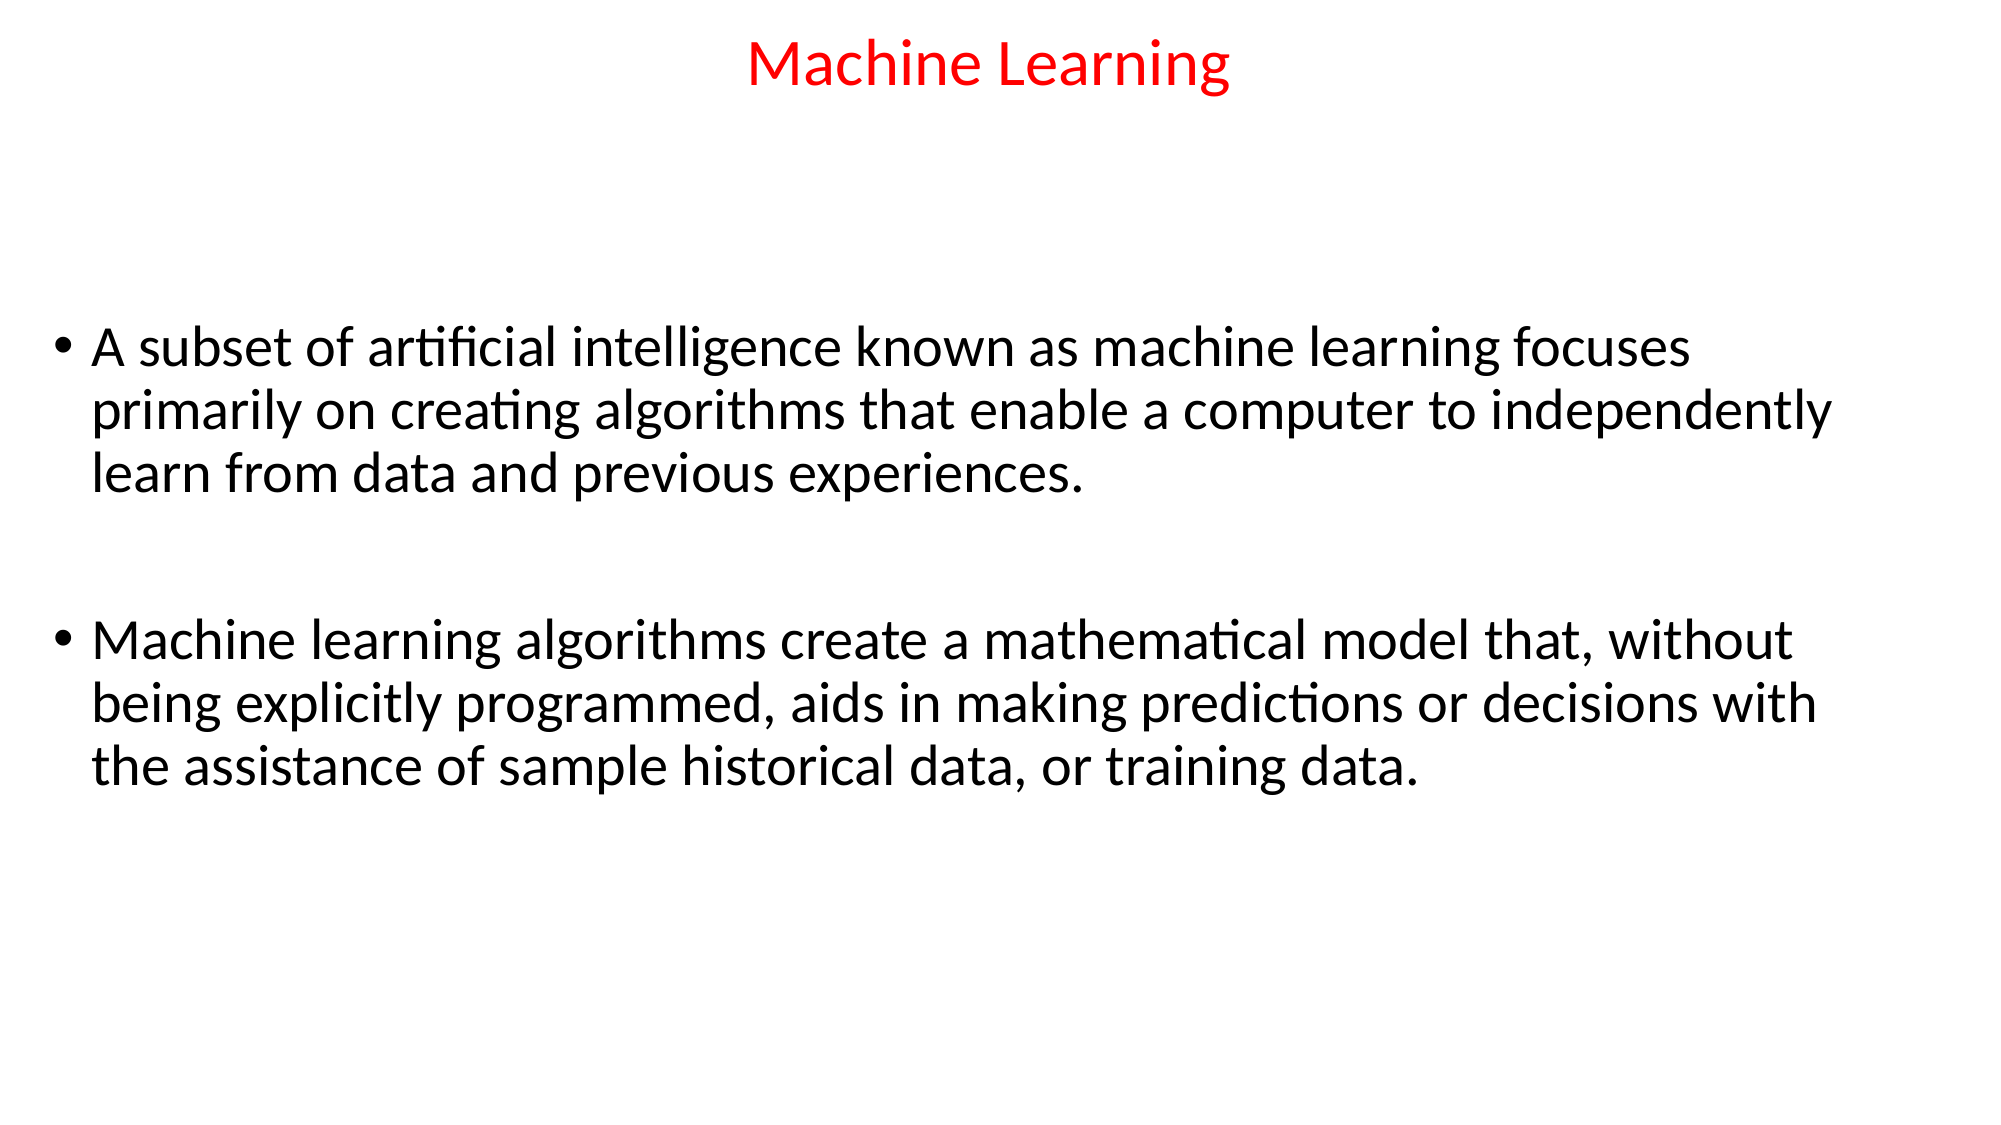

# Machine Learning

A subset of artificial intelligence known as machine learning focuses primarily on creating algorithms that enable a computer to independently learn from data and previous experiences.

Machine learning algorithms create a mathematical model that, without being explicitly programmed, aids in making predictions or decisions with the assistance of sample historical data, or training data.